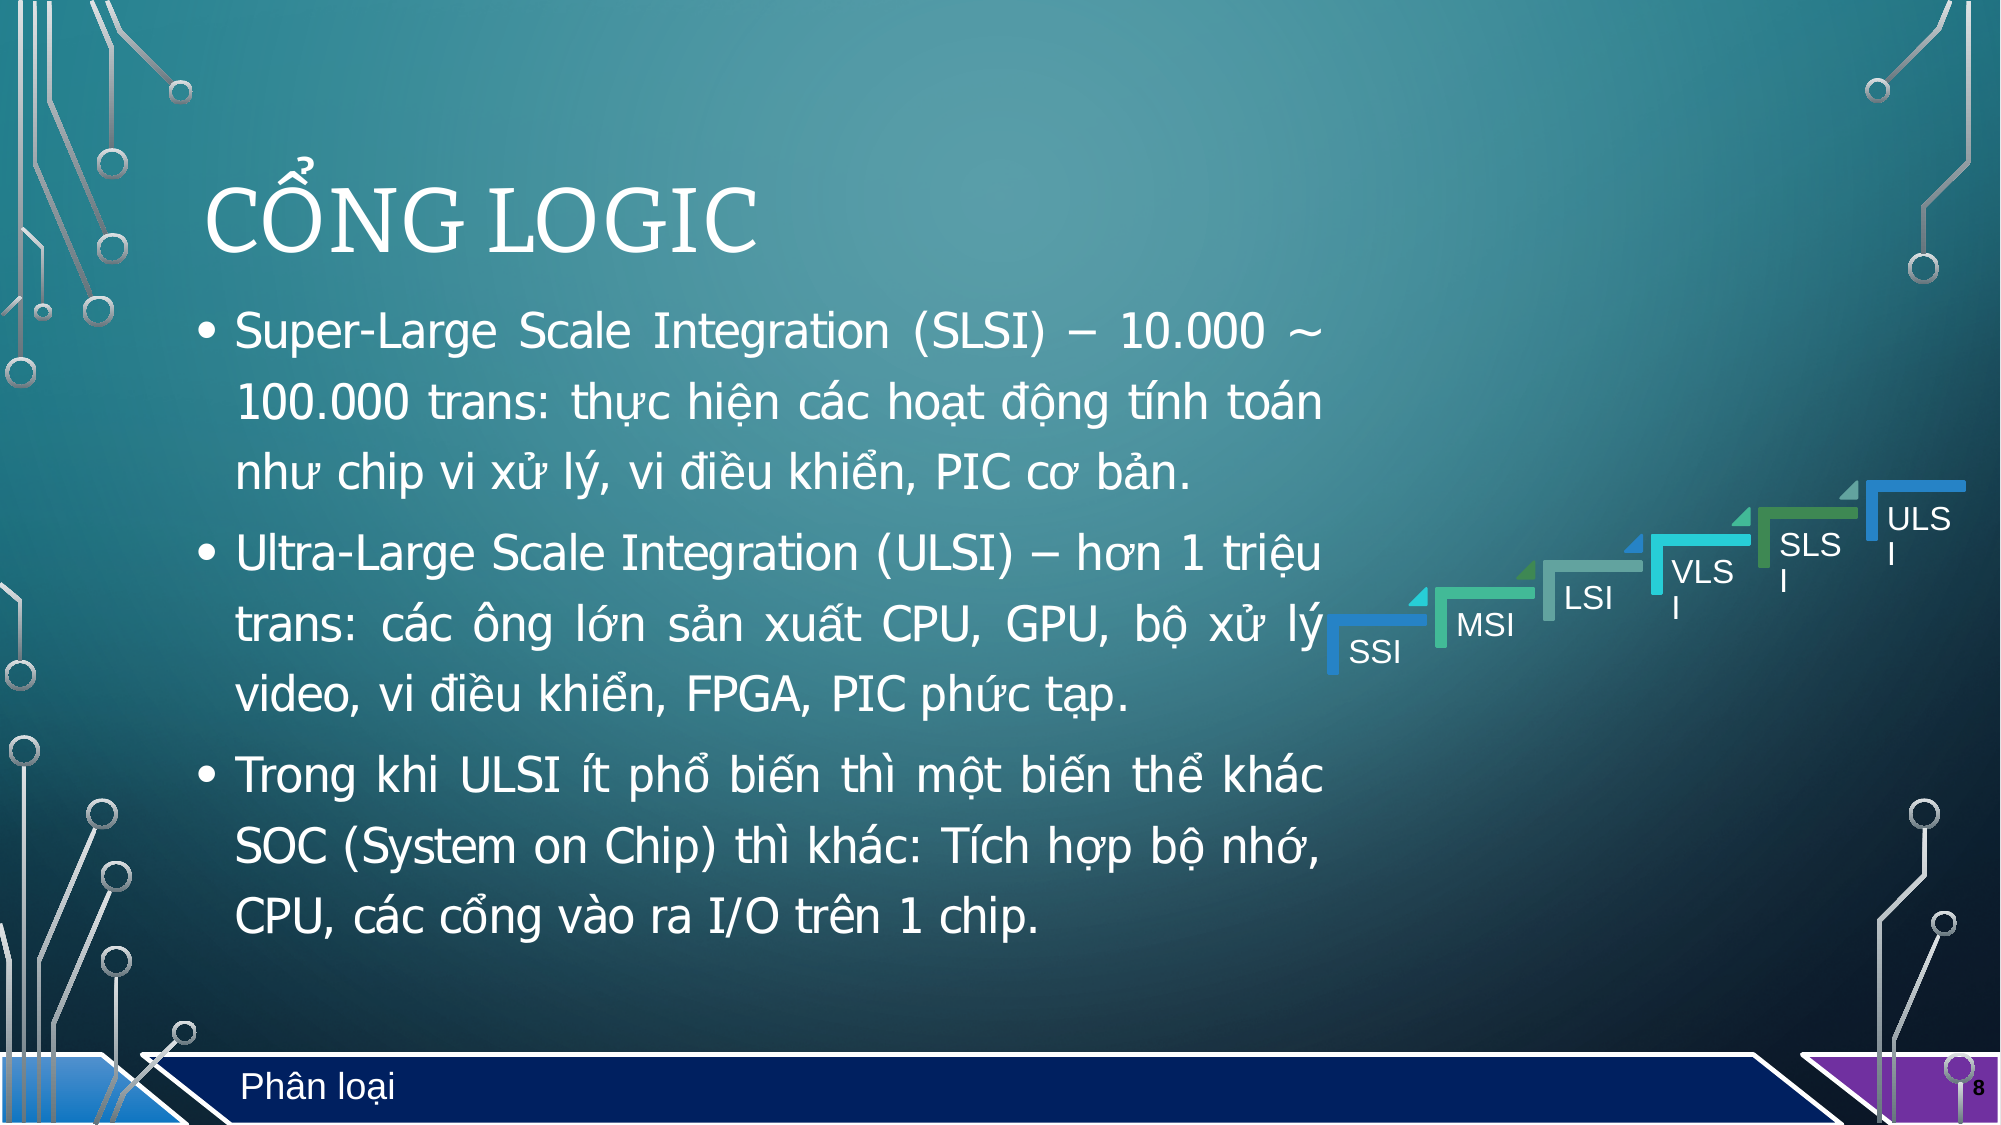

# Cổng logic
Super-Large Scale Integration (SLSI) – 10.000 ~ 100.000 trans: thực hiện các hoạt động tính toán như chip vi xử lý, vi điều khiển, PIC cơ bản.
Ultra-Large Scale Integration (ULSI) – hơn 1 triệu trans: các ông lớn sản xuất CPU, GPU, bộ xử lý video, vi điều khiển, FPGA, PIC phức tạp.
Trong khi ULSI ít phổ biến thì một biến thể khác SOC (System on Chip) thì khác: Tích hợp bộ nhớ, CPU, các cổng vào ra I/O trên 1 chip.
SSI
MSI
LSI
VLSI
SLSI
ULSI
Phân loại